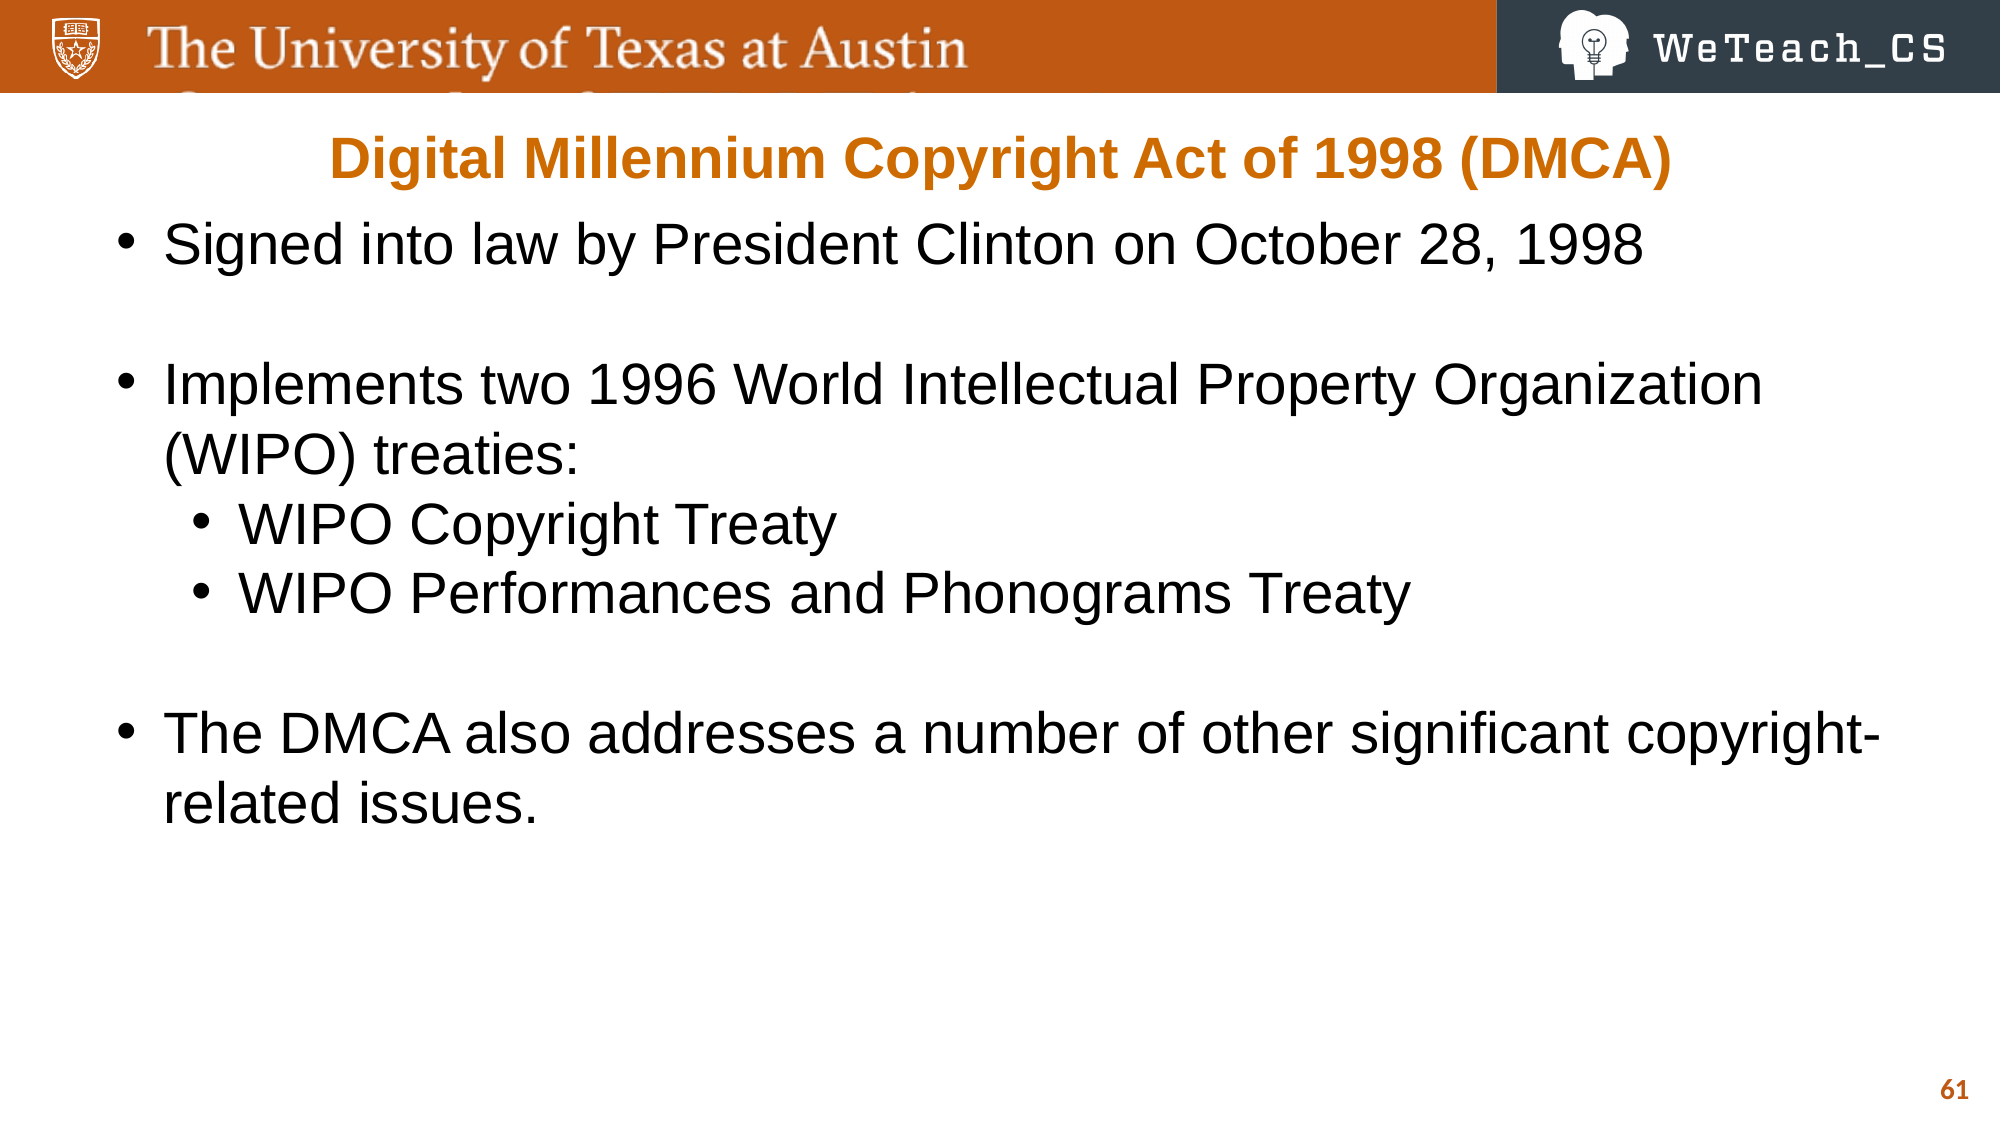

Digital Millennium Copyright Act of 1998 (DMCA)
Signed into law by President Clinton on October 28, 1998

Implements two 1996 World Intellectual Property Organization (WIPO) treaties:
WIPO Copyright Treaty
WIPO Performances and Phonograms Treaty

The DMCA also addresses a number of other significant copyright-related issues.